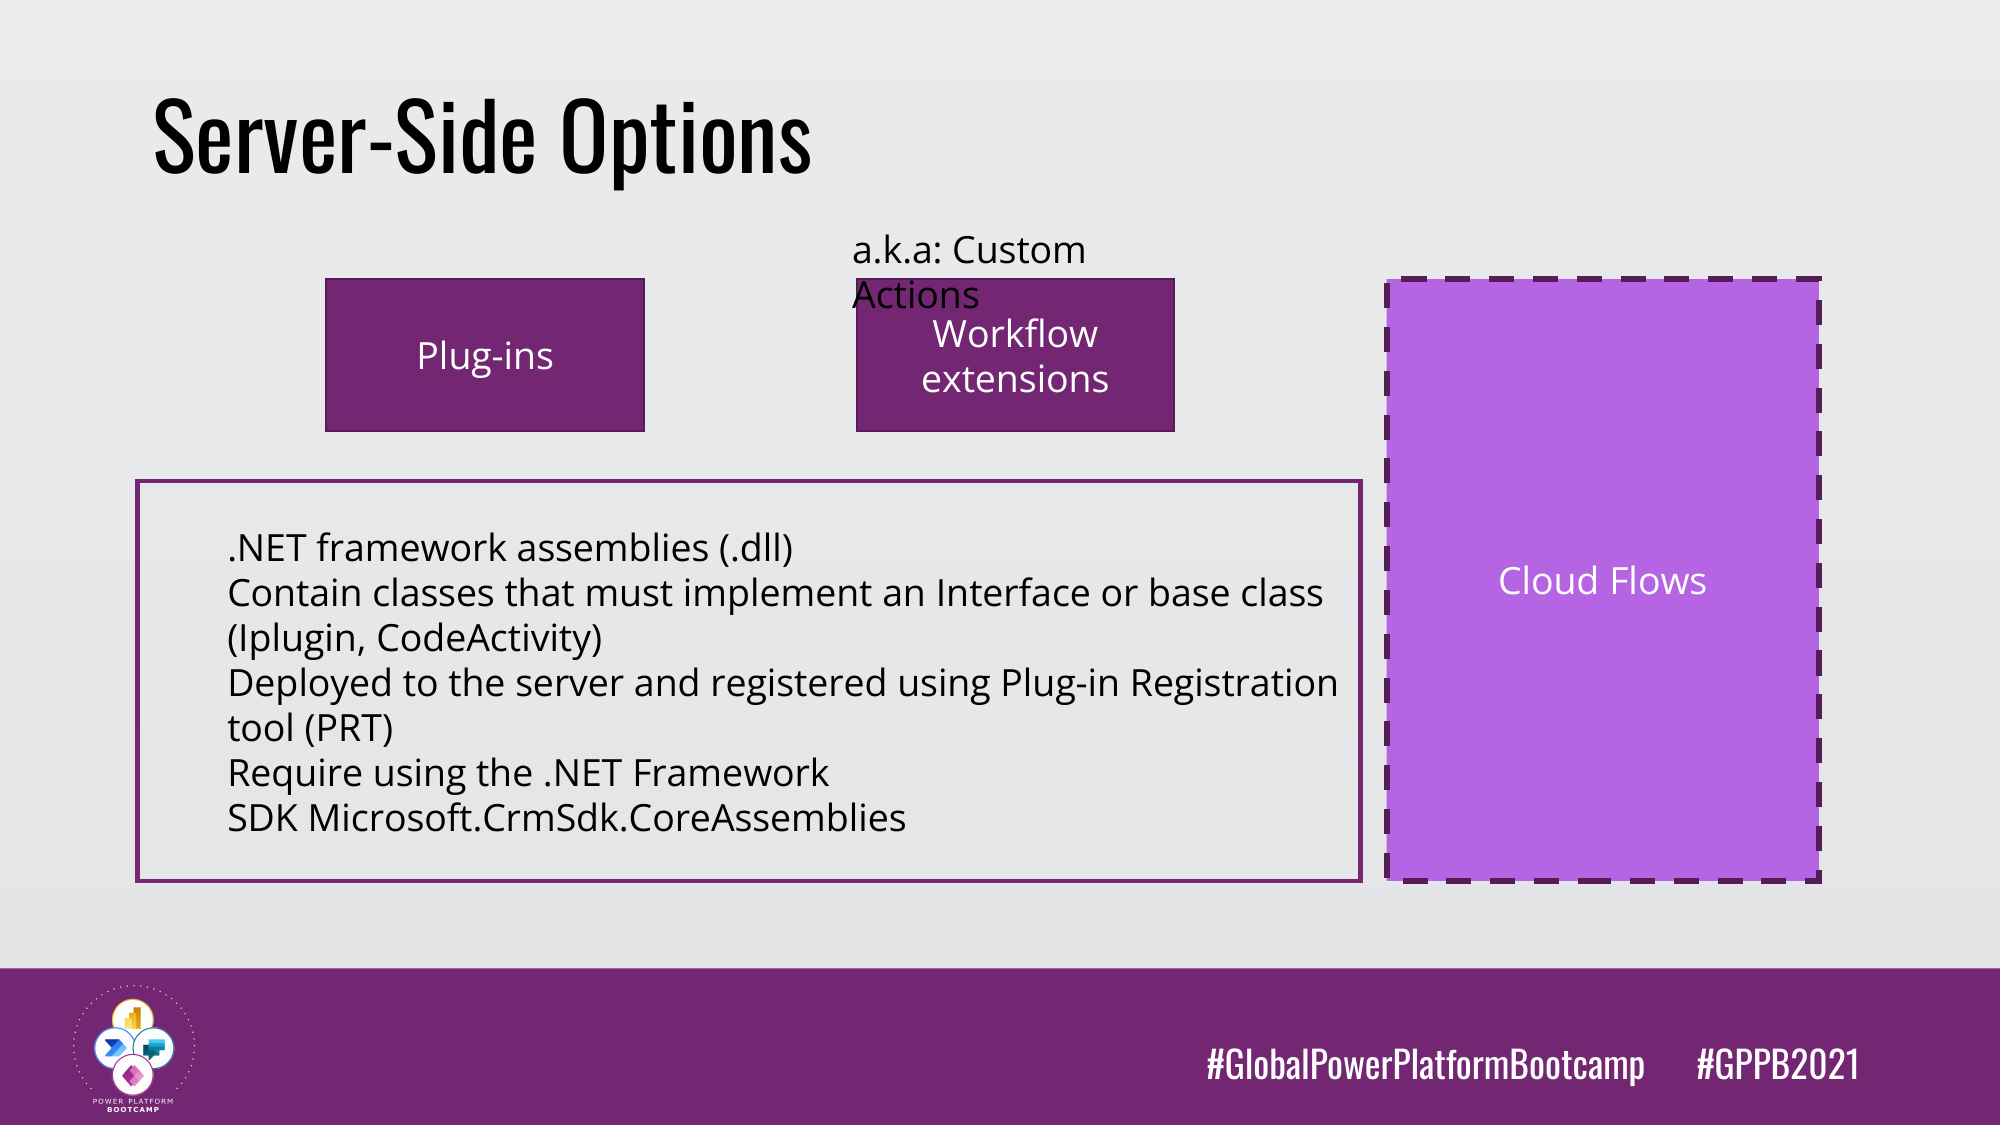

# Server-Side Options
a.k.a: Custom Actions
Plug-ins
Workflow extensions
Cloud Flows
.NET framework assemblies (.dll)
Contain classes that must implement an Interface or base class (Iplugin, CodeActivity)
Deployed to the server and registered using Plug-in Registration tool (PRT)
Require using the .NET Framework SDK Microsoft.CrmSdk.CoreAssemblies